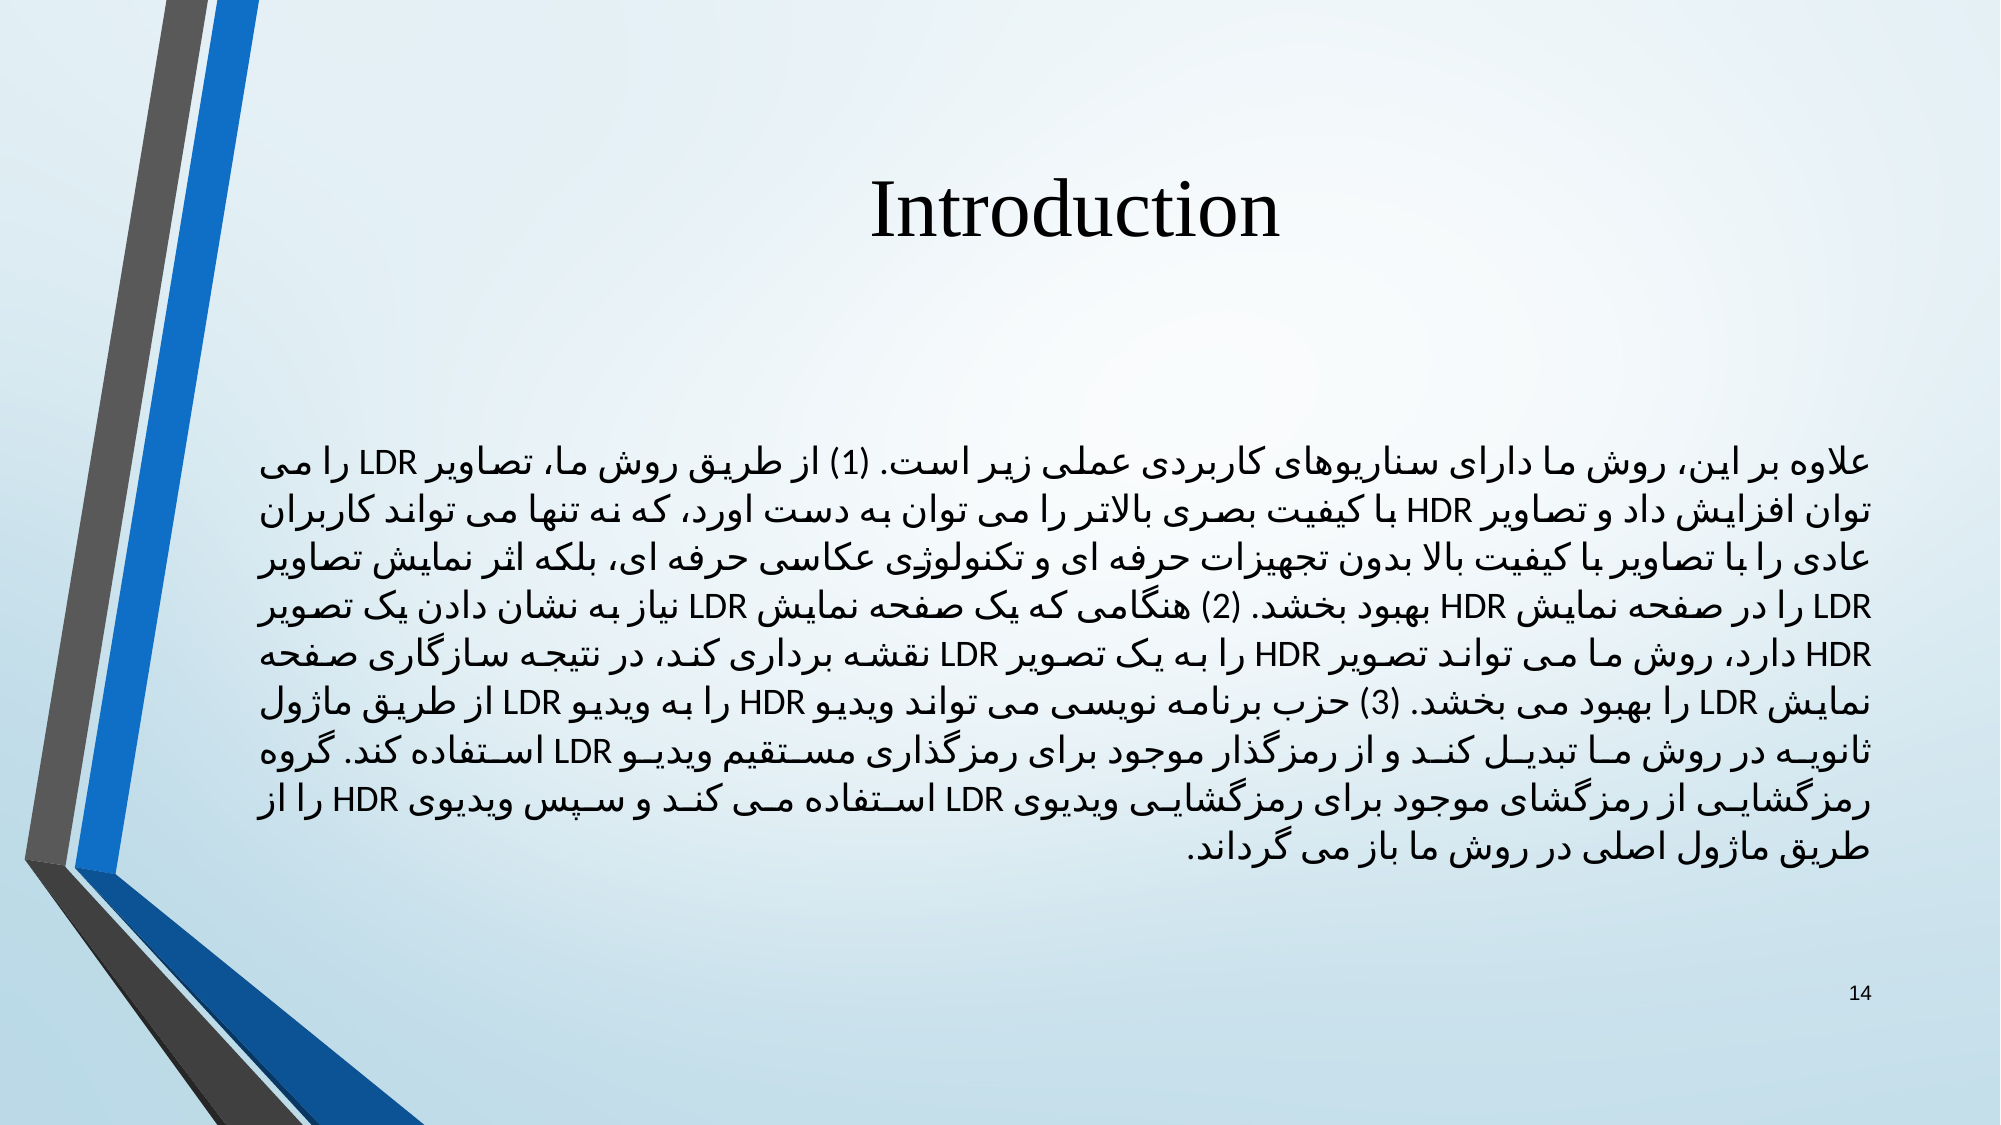

# Introduction
علاوه بر این، روش ما دارای سناریوهای کاربردی عملی زیر است. (1) از طریق روش ما، تصاویر LDR را می توان افزایش داد و تصاویر HDR با کیفیت بصری بالاتر را می توان به دست اورد، که نه تنها می تواند کاربران عادی را با تصاویر با کیفیت بالا بدون تجهیزات حرفه ای و تکنولوژی عکاسی حرفه ای، بلکه اثر نمایش تصاویر LDR را در صفحه نمایش HDR بهبود بخشد. (2) هنگامی که یک صفحه نمایش LDR نیاز به نشان دادن یک تصویر HDR دارد، روش ما می تواند تصویر HDR را به یک تصویر LDR نقشه برداری کند، در نتیجه سازگاری صفحه نمایش LDR را بهبود می بخشد. (3) حزب برنامه نویسی می تواند ویدیو HDR را به ویدیو LDR از طریق ماژول ثانویه در روش ما تبدیل کند و از رمزگذار موجود برای رمزگذاری مستقیم ویدیو LDR استفاده کند. گروه رمزگشایی از رمزگشای موجود برای رمزگشایی ویدیوی LDR استفاده می کند و سپس ویدیوی HDR را از طریق ماژول اصلی در روش ما باز می گرداند.

14